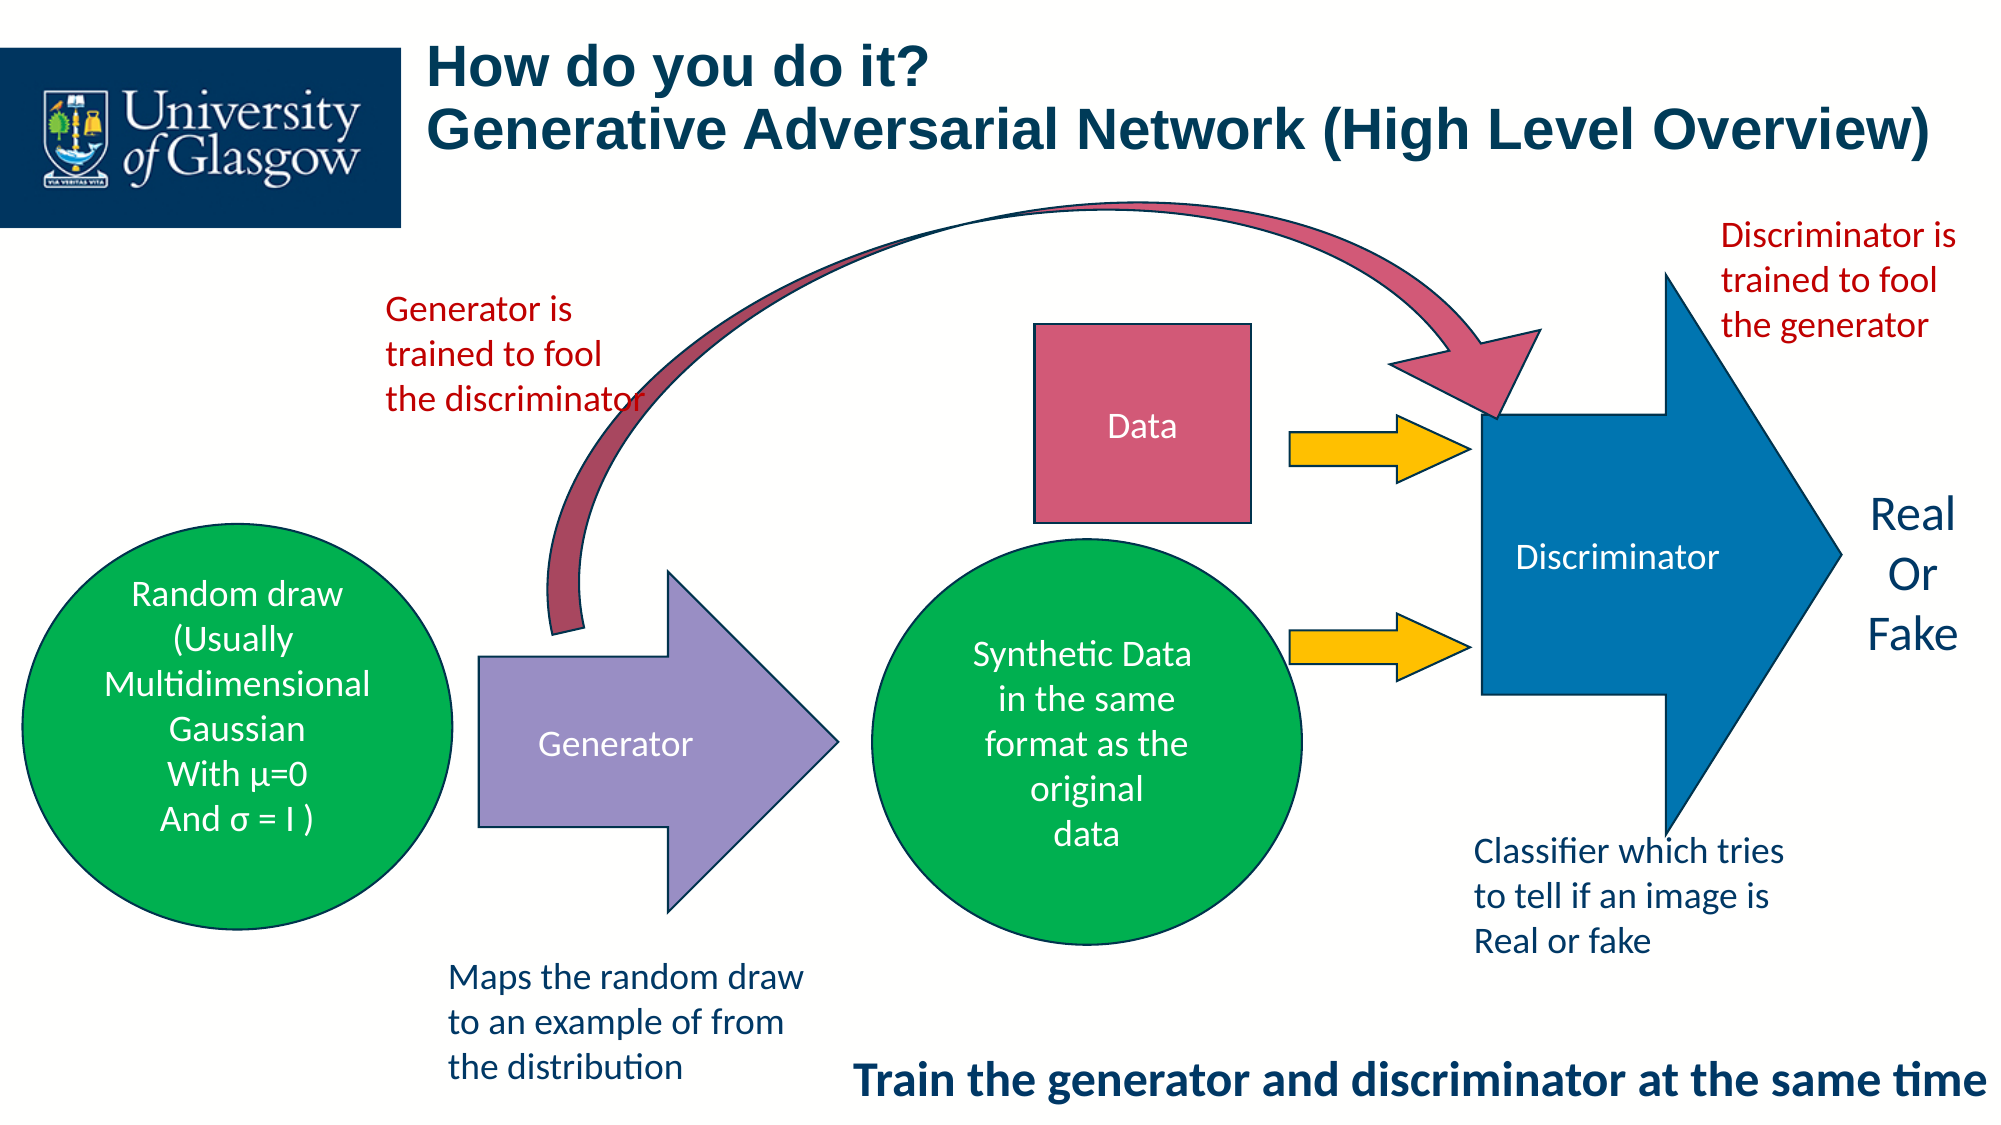

# How do you do it? Generative Adversarial Network (High Level Overview)
Discriminator is trained to fool
the generator

Discriminator
Generator is trained to fool
the discriminator
Data

Real
Or
Fake
Random draw
(Usually
Multidimensional
Gaussian
With μ=0
And σ = I )

Synthetic Data
in the same format as the original
data
Generator

Classifier which tries
to tell if an image is
Real or fake
Maps the random draw
to an example of from
the distribution
Train the generator and discriminator at the same time